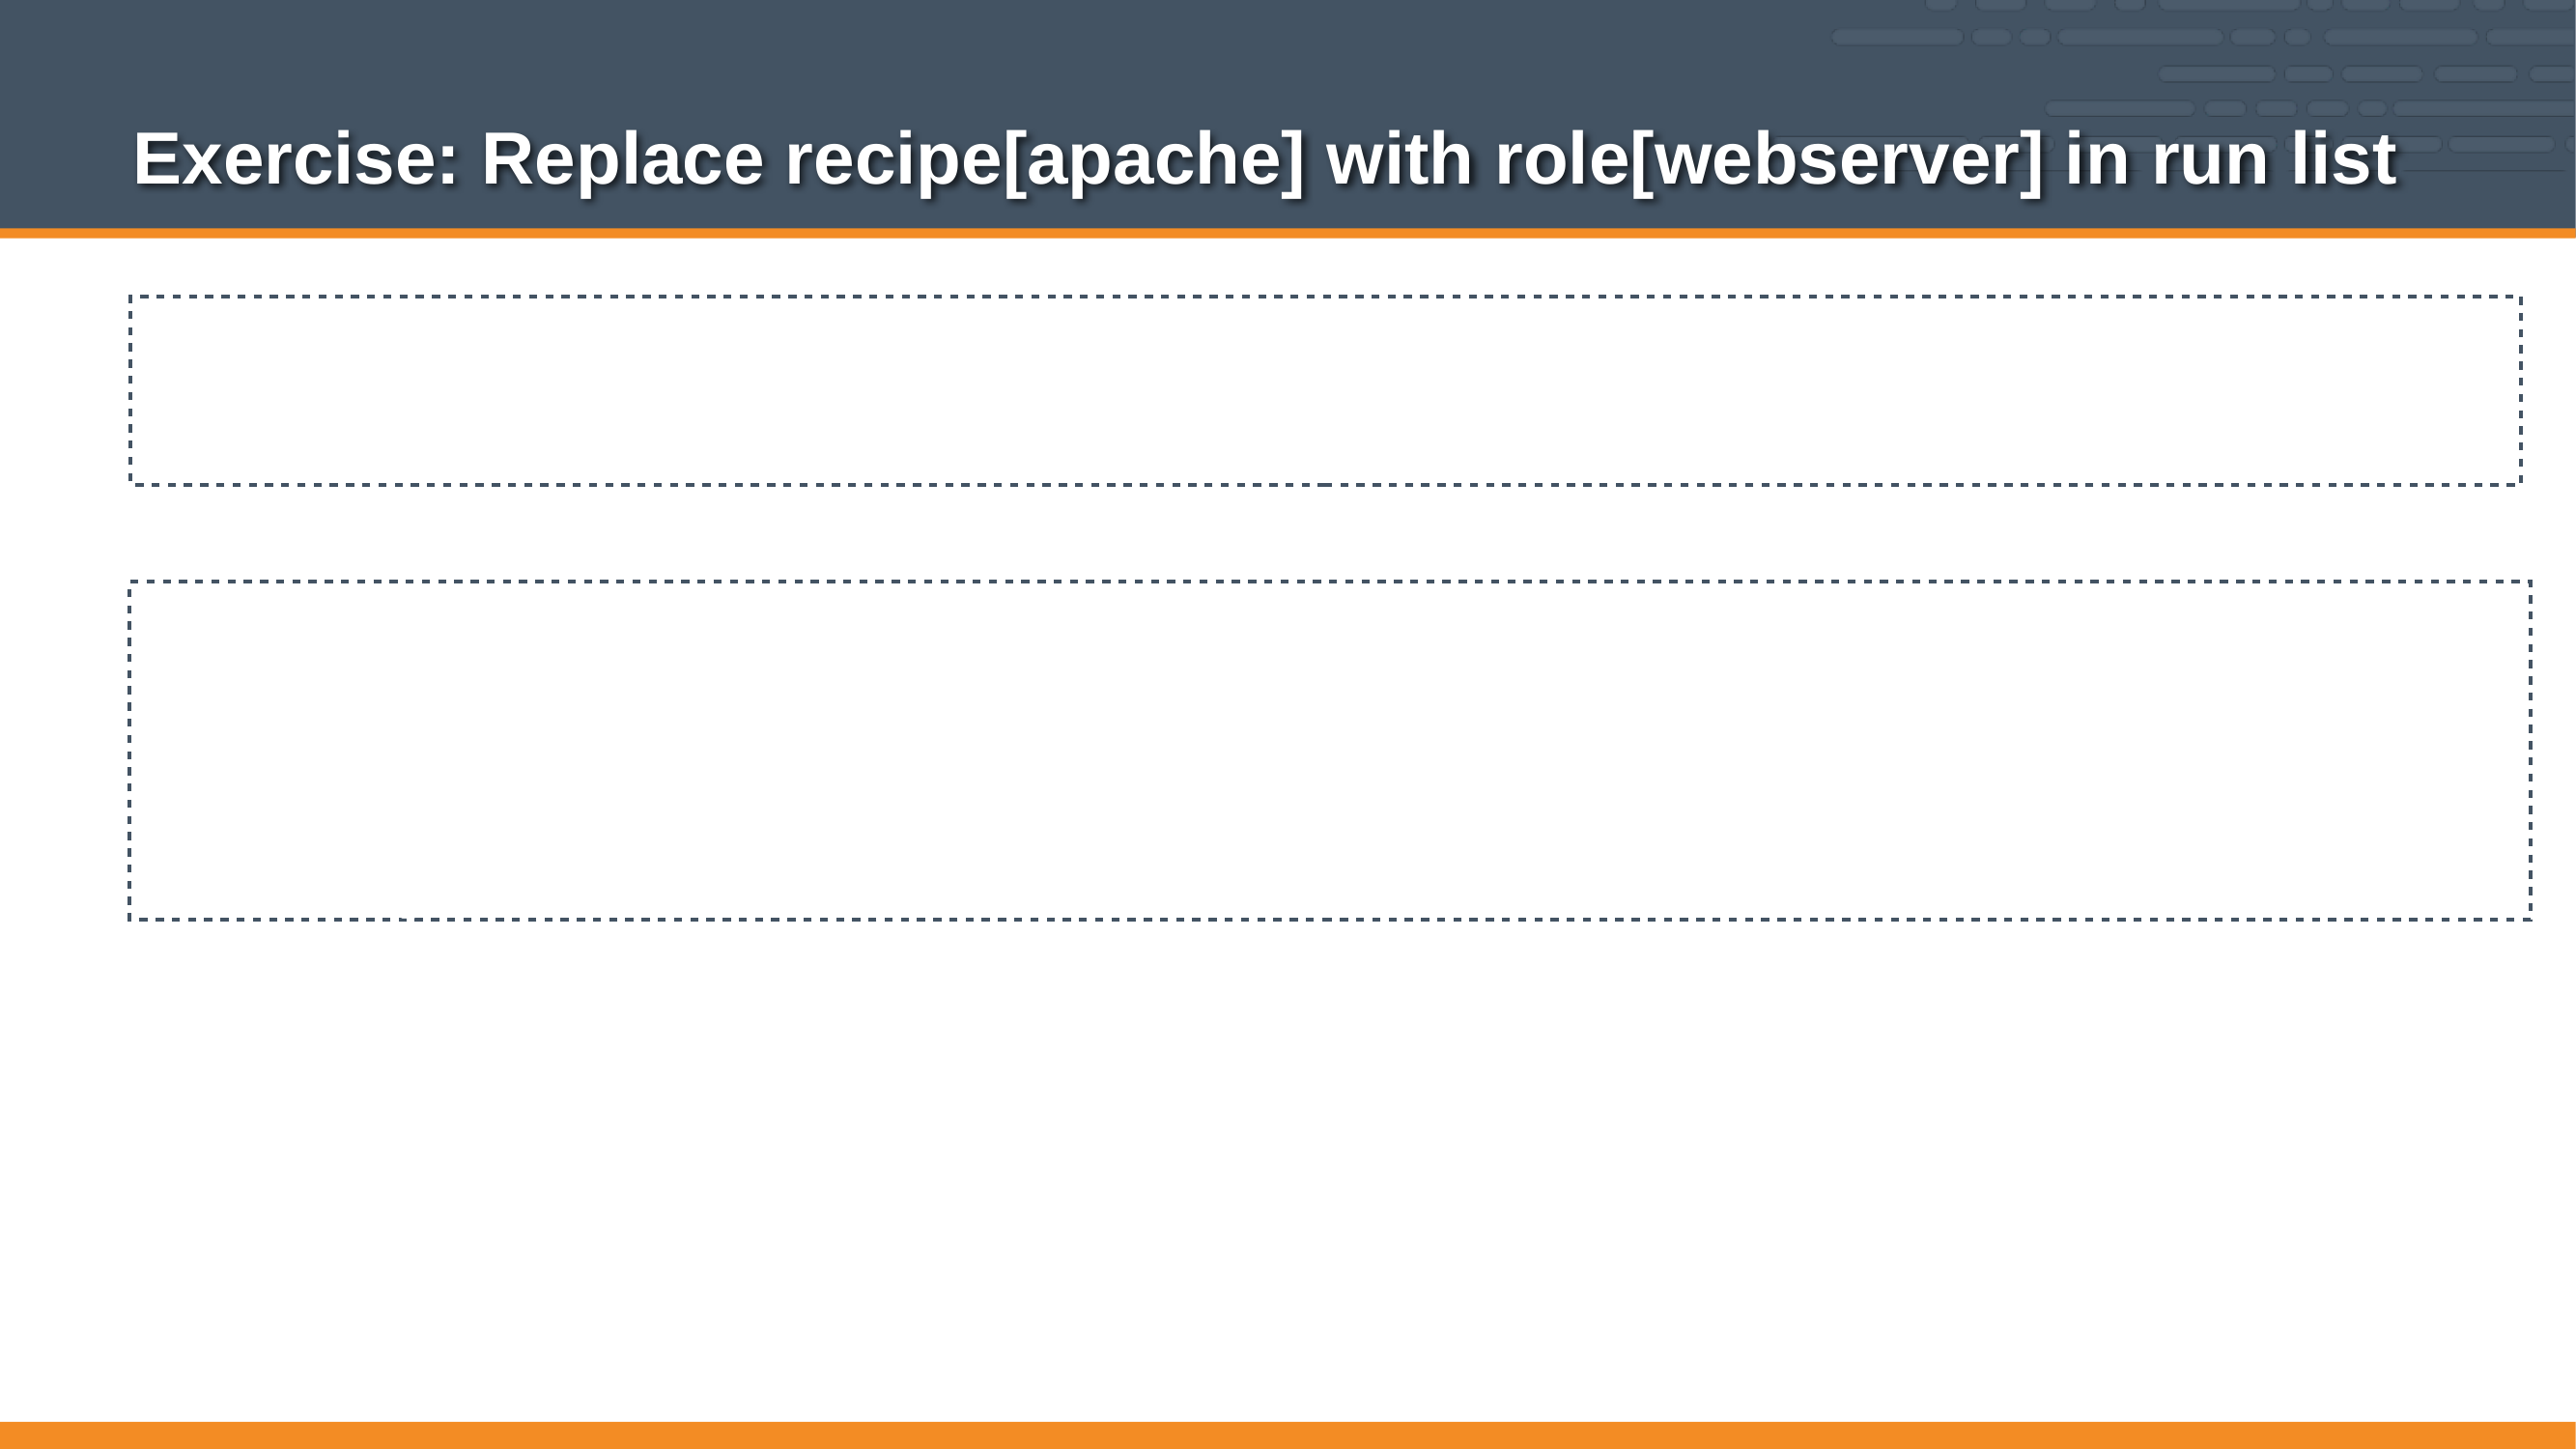

# Exercise: Replace recipe[apache] with role[webserver] in run list
$ knife node run_list add node1 "role[webserver]" -a "recipe[apache]"
$ knife node run_list remove node1 "recipe[apache]"
node1:
  run_list:
    role[webserver]
    recipe[motd]
    recipe[users]
508